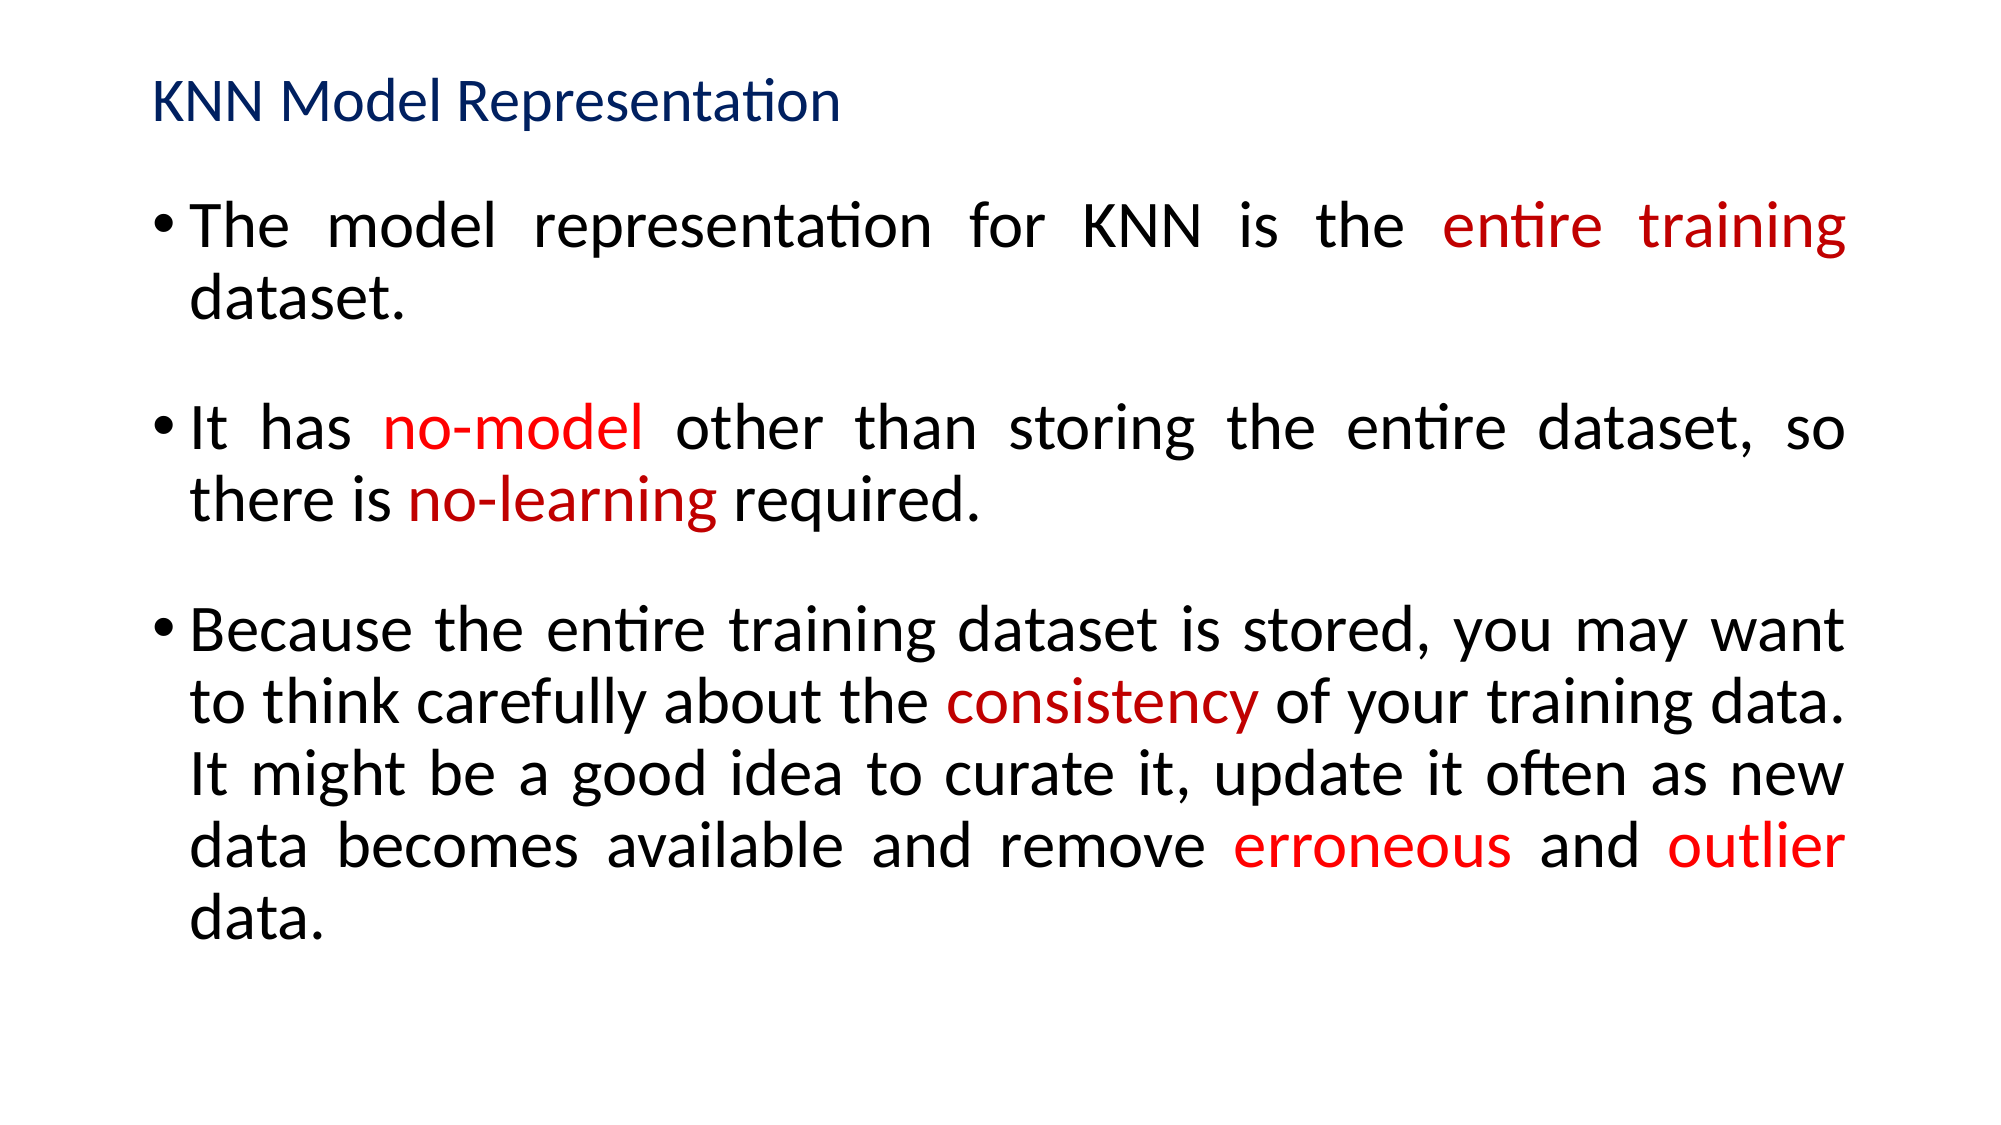

# KNN Model Representation
The model representation for KNN is the entire training dataset.
It has no-model other than storing the entire dataset, so there is no-learning required.
Because the entire training dataset is stored, you may want to think carefully about the consistency of your training data. It might be a good idea to curate it, update it often as new data becomes available and remove erroneous and outlier data.